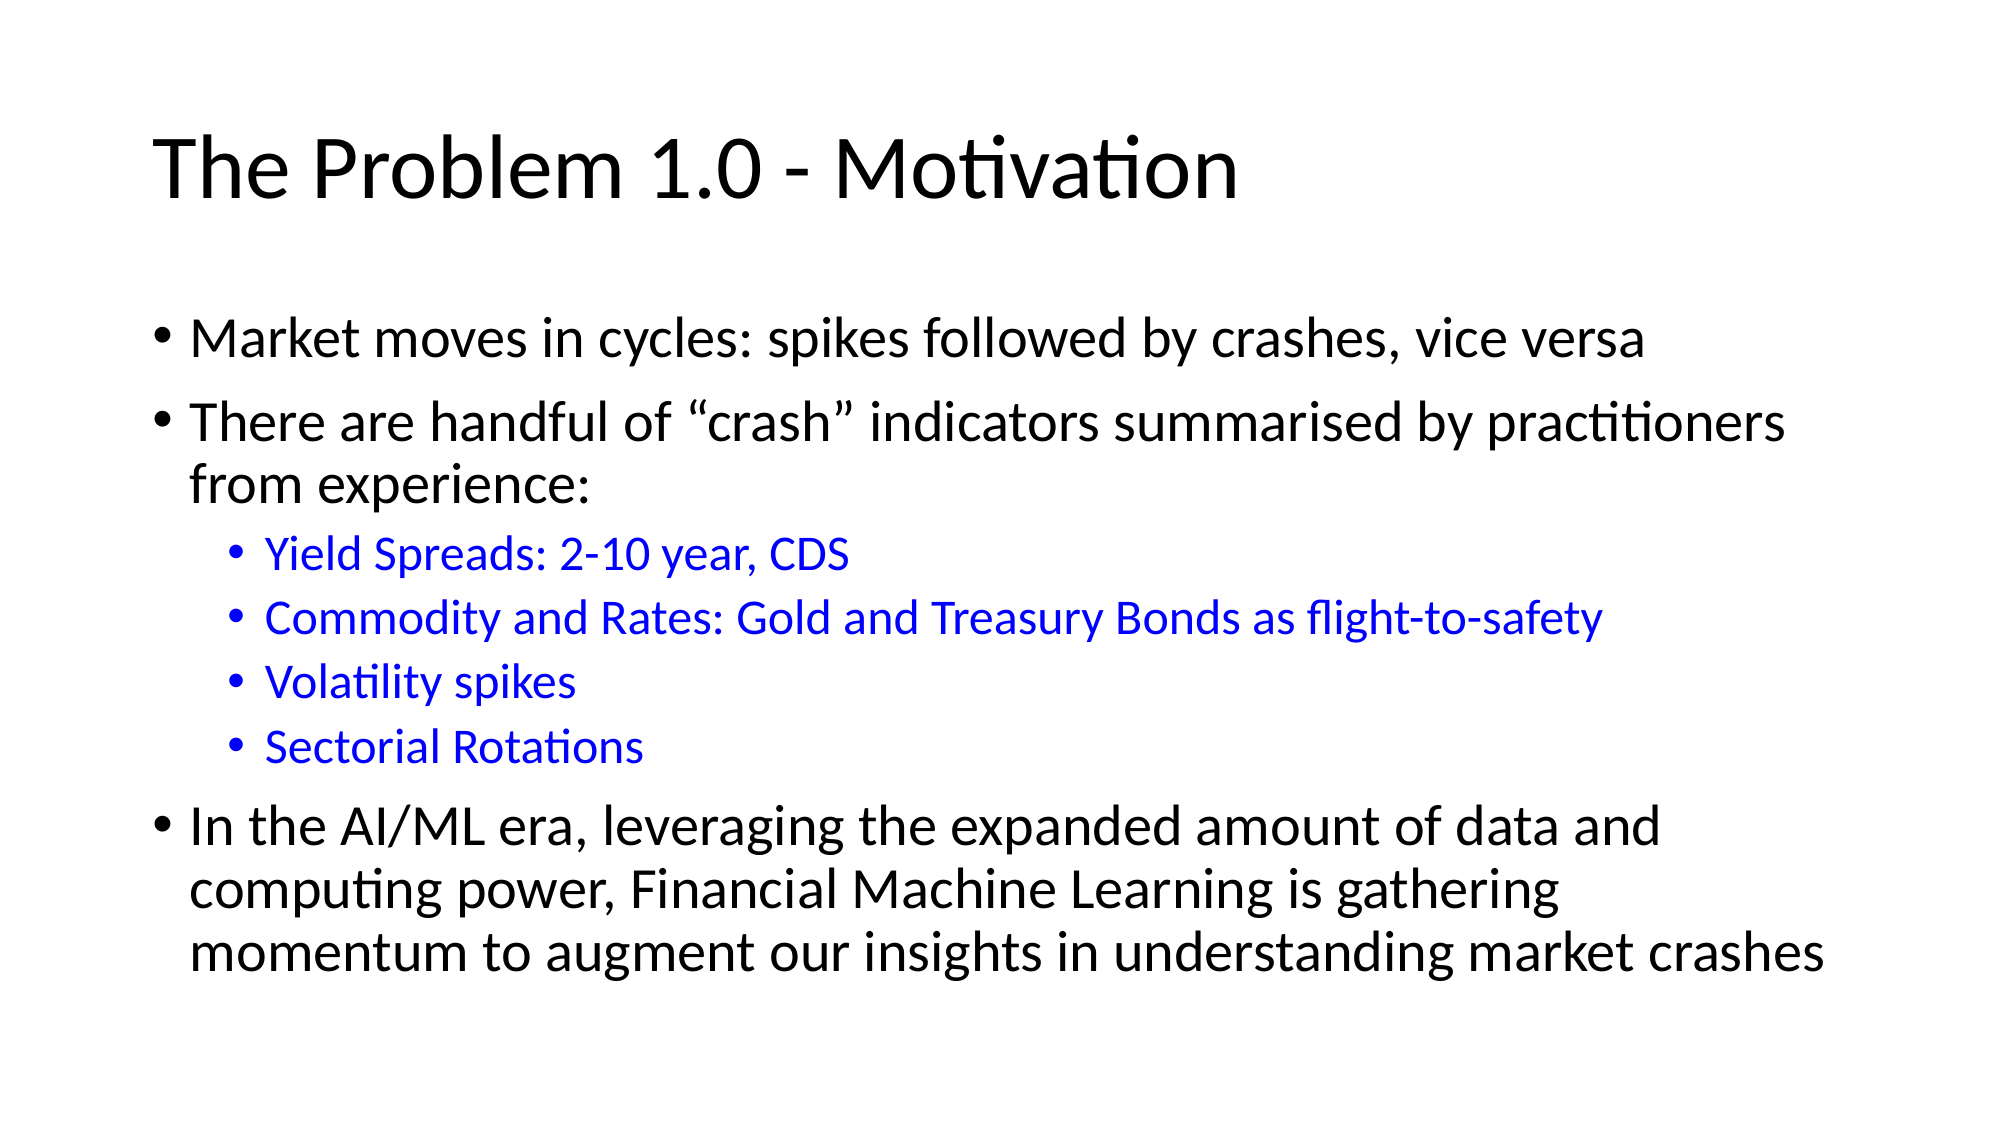

# The Problem 1.0 - Motivation
Market moves in cycles: spikes followed by crashes, vice versa
There are handful of “crash” indicators summarised by practitioners from experience:
Yield Spreads: 2-10 year, CDS
Commodity and Rates: Gold and Treasury Bonds as flight-to-safety
Volatility spikes
Sectorial Rotations
In the AI/ML era, leveraging the expanded amount of data and computing power, Financial Machine Learning is gathering momentum to augment our insights in understanding market crashes